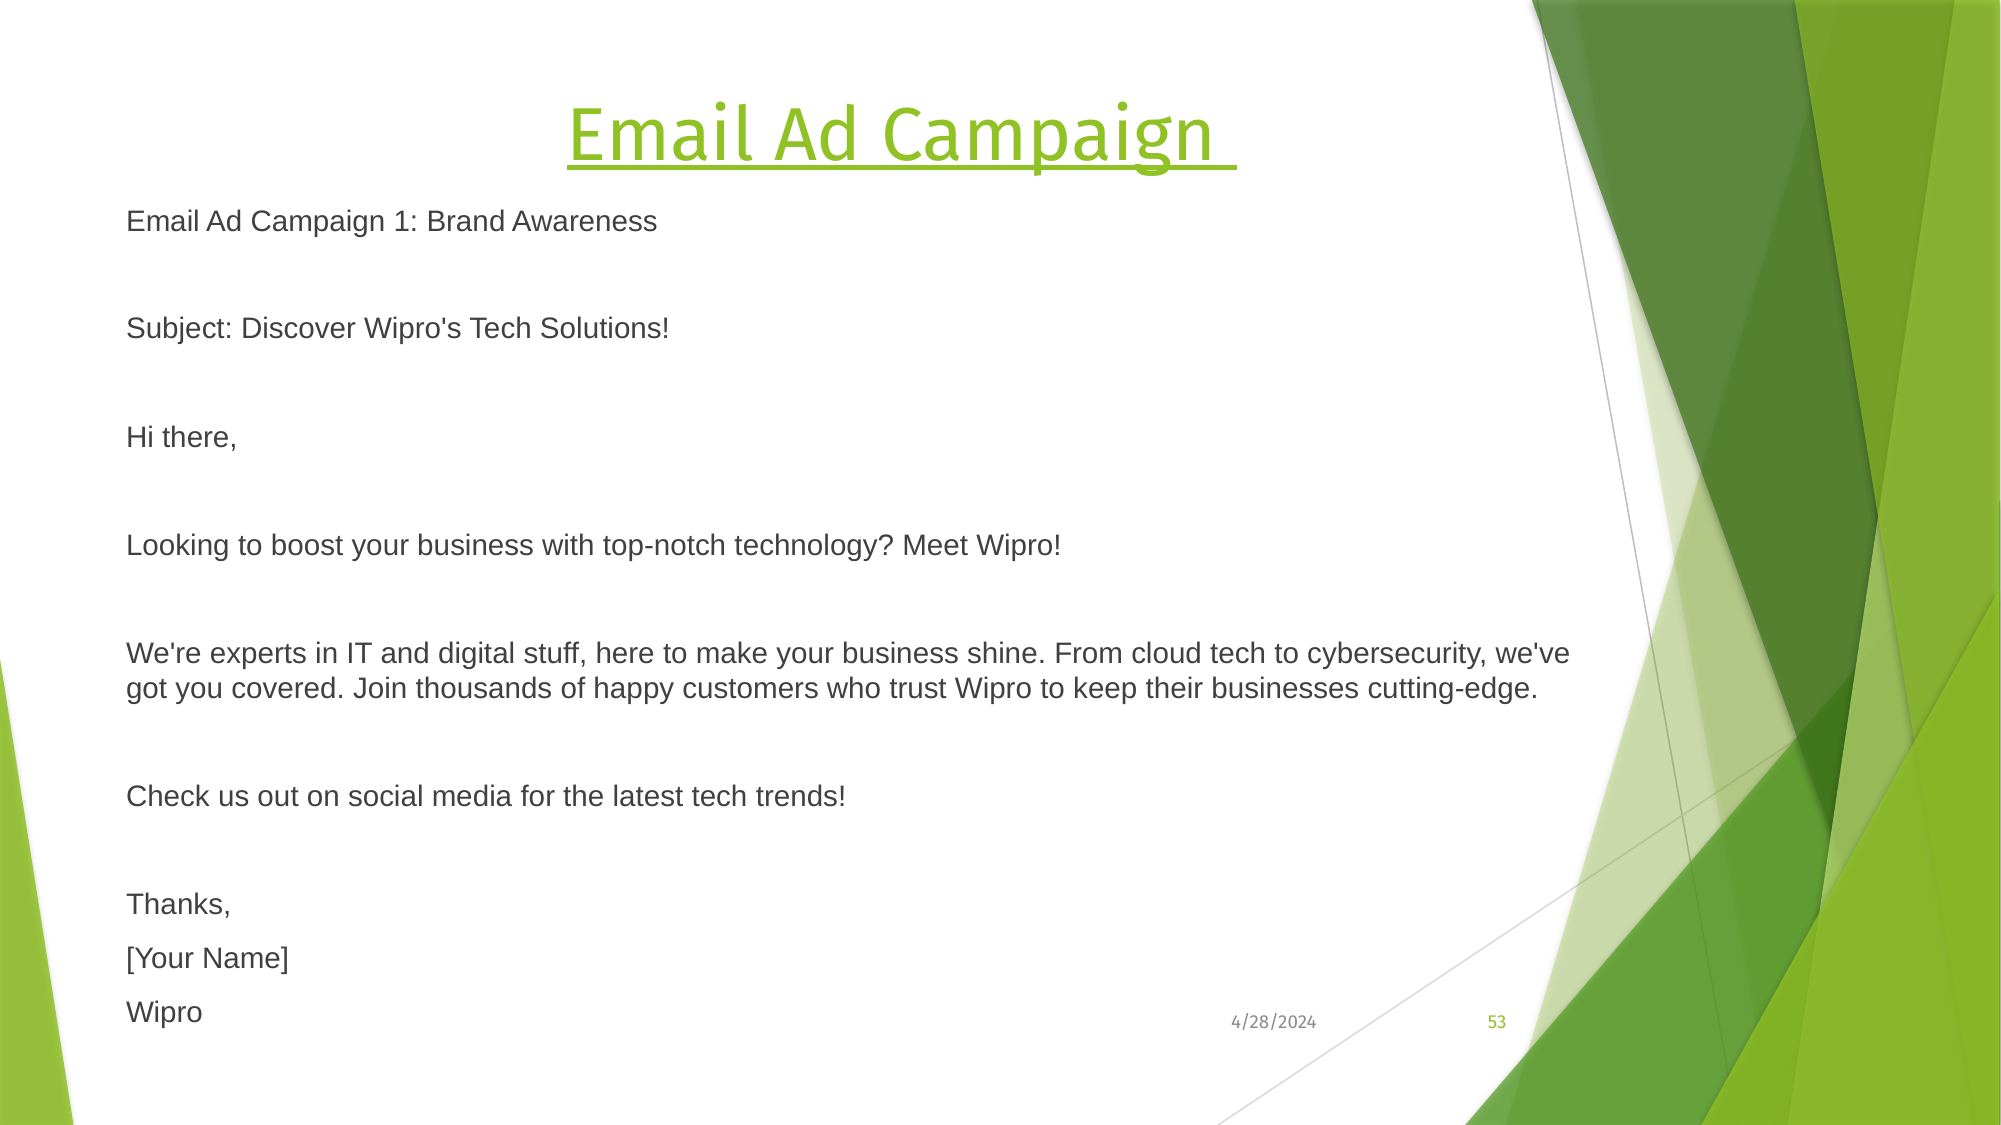

# Email Ad Campaign
Email Ad Campaign 1: Brand Awareness

Subject: Discover Wipro's Tech Solutions!

Hi there,

Looking to boost your business with top-notch technology? Meet Wipro!

We're experts in IT and digital stuff, here to make your business shine. From cloud tech to cybersecurity, we've got you covered. Join thousands of happy customers who trust Wipro to keep their businesses cutting-edge.

Check us out on social media for the latest tech trends!

Thanks,
[Your Name]
Wipro

4/28/2024
53